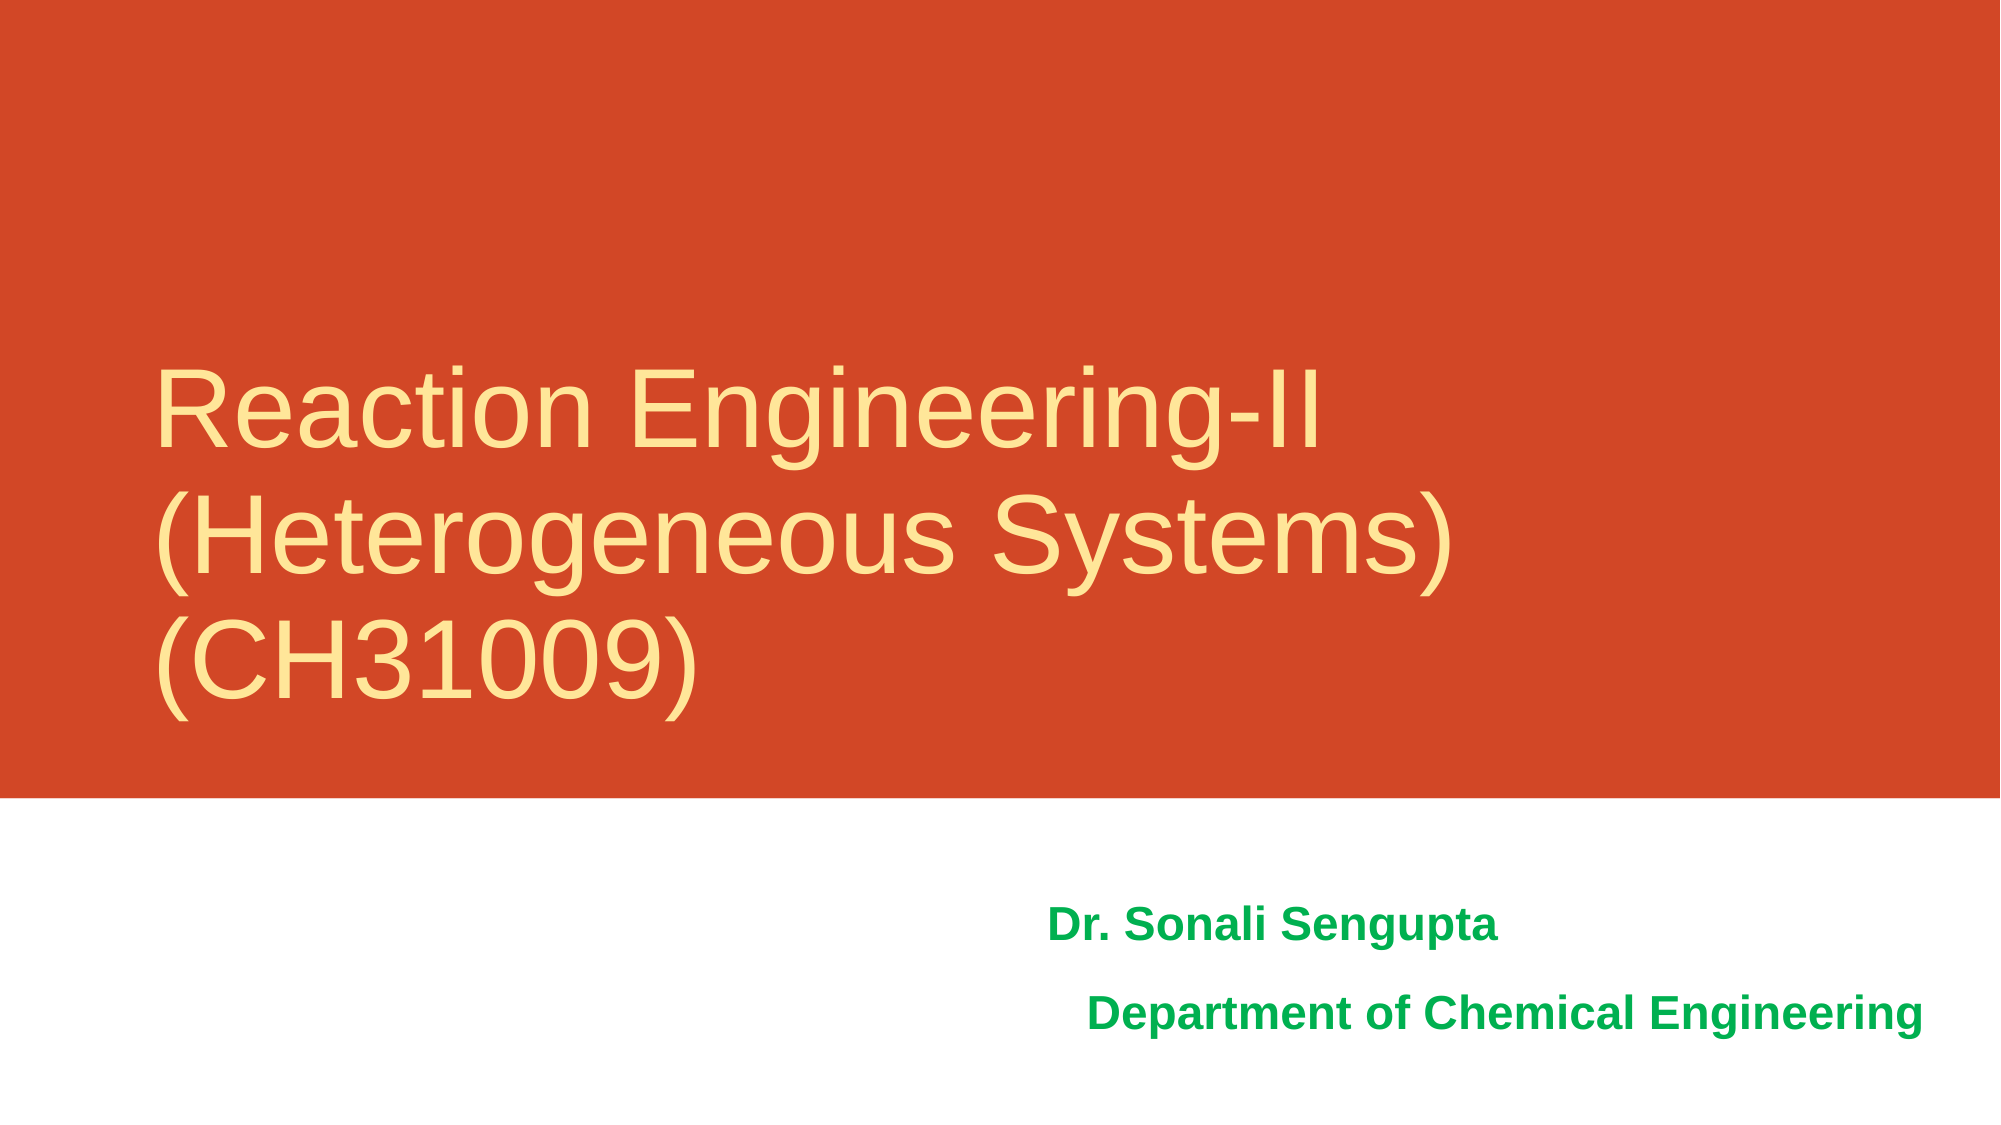

Reaction Engineering-II
(Heterogeneous Systems)
(CH31009)
			Dr. Sonali Sengupta
	   Department of Chemical Engineering